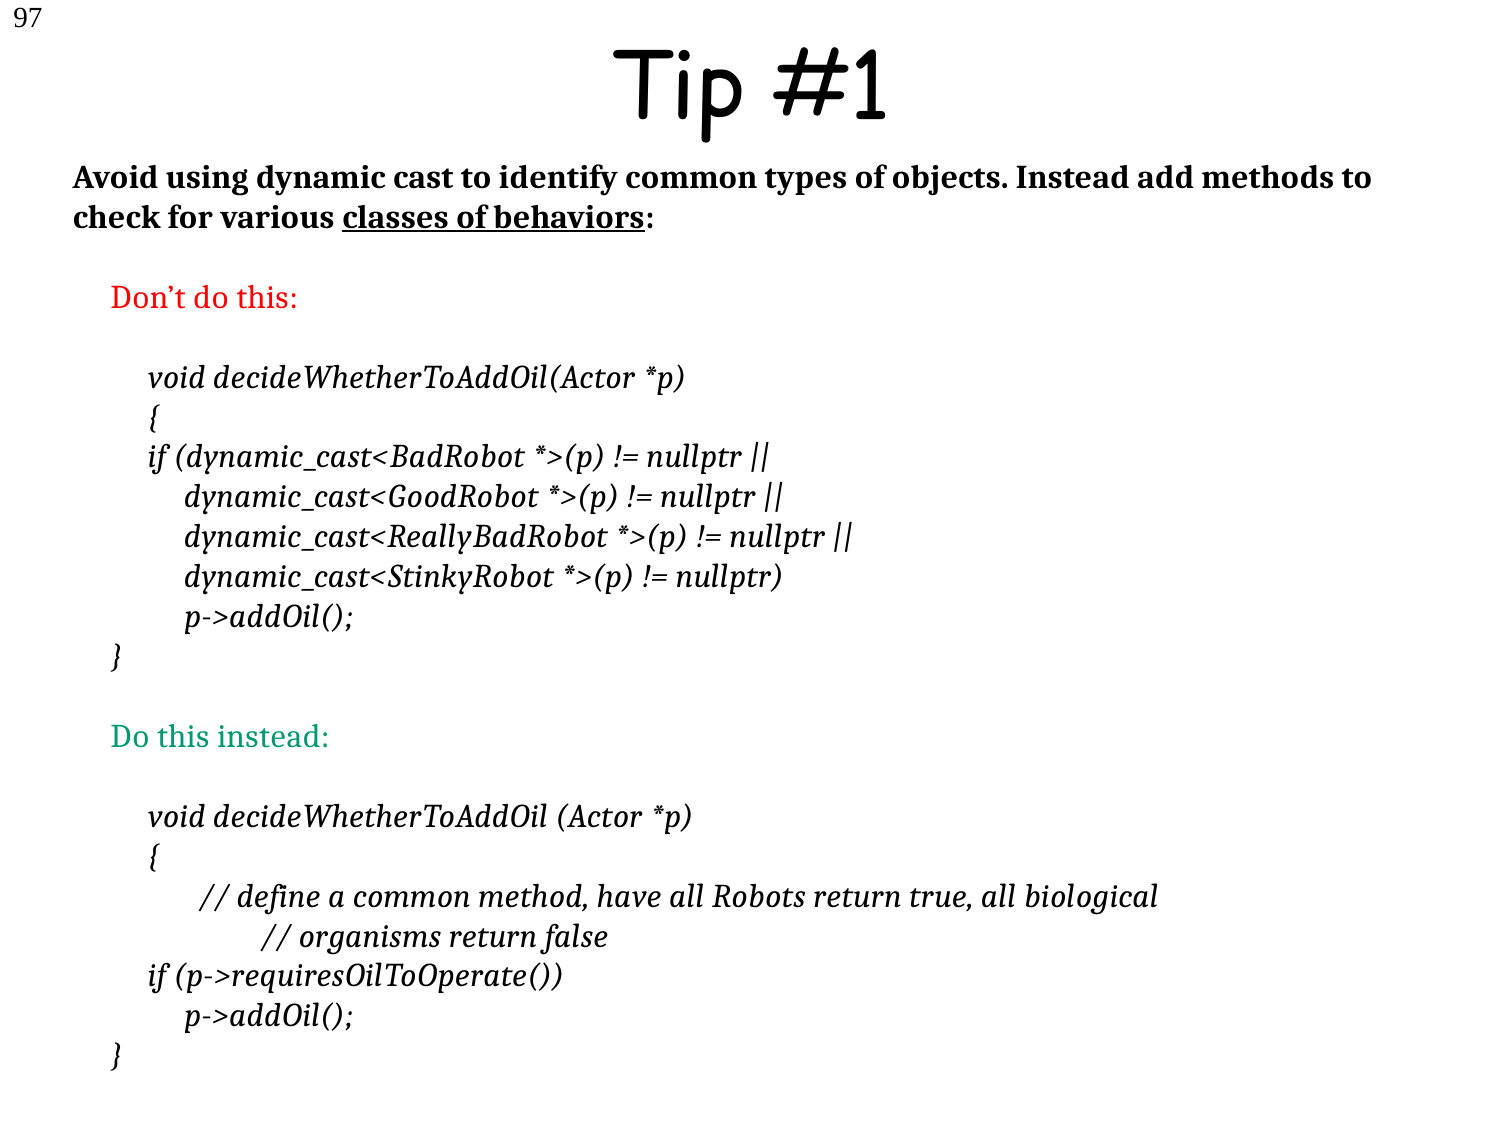

# Tip #1
97
Avoid using dynamic cast to identify common types of objects. Instead add methods to check for various classes of behaviors:

Don’t do this:

void decideWhetherToAddOil(Actor *p)
{
if (dynamic_cast<BadRobot *>(p) != nullptr ||
     dynamic_cast<GoodRobot *>(p) != nullptr ||
     dynamic_cast<ReallyBadRobot *>(p) != nullptr ||
     dynamic_cast<StinkyRobot *>(p) != nullptr)
     p->addOil();
}

Do this instead:

void decideWhetherToAddOil (Actor *p)
{
       // define a common method, have all Robots return true, all biological
      	// organisms return false
if (p->requiresOilToOperate())
     p->addOil();
}